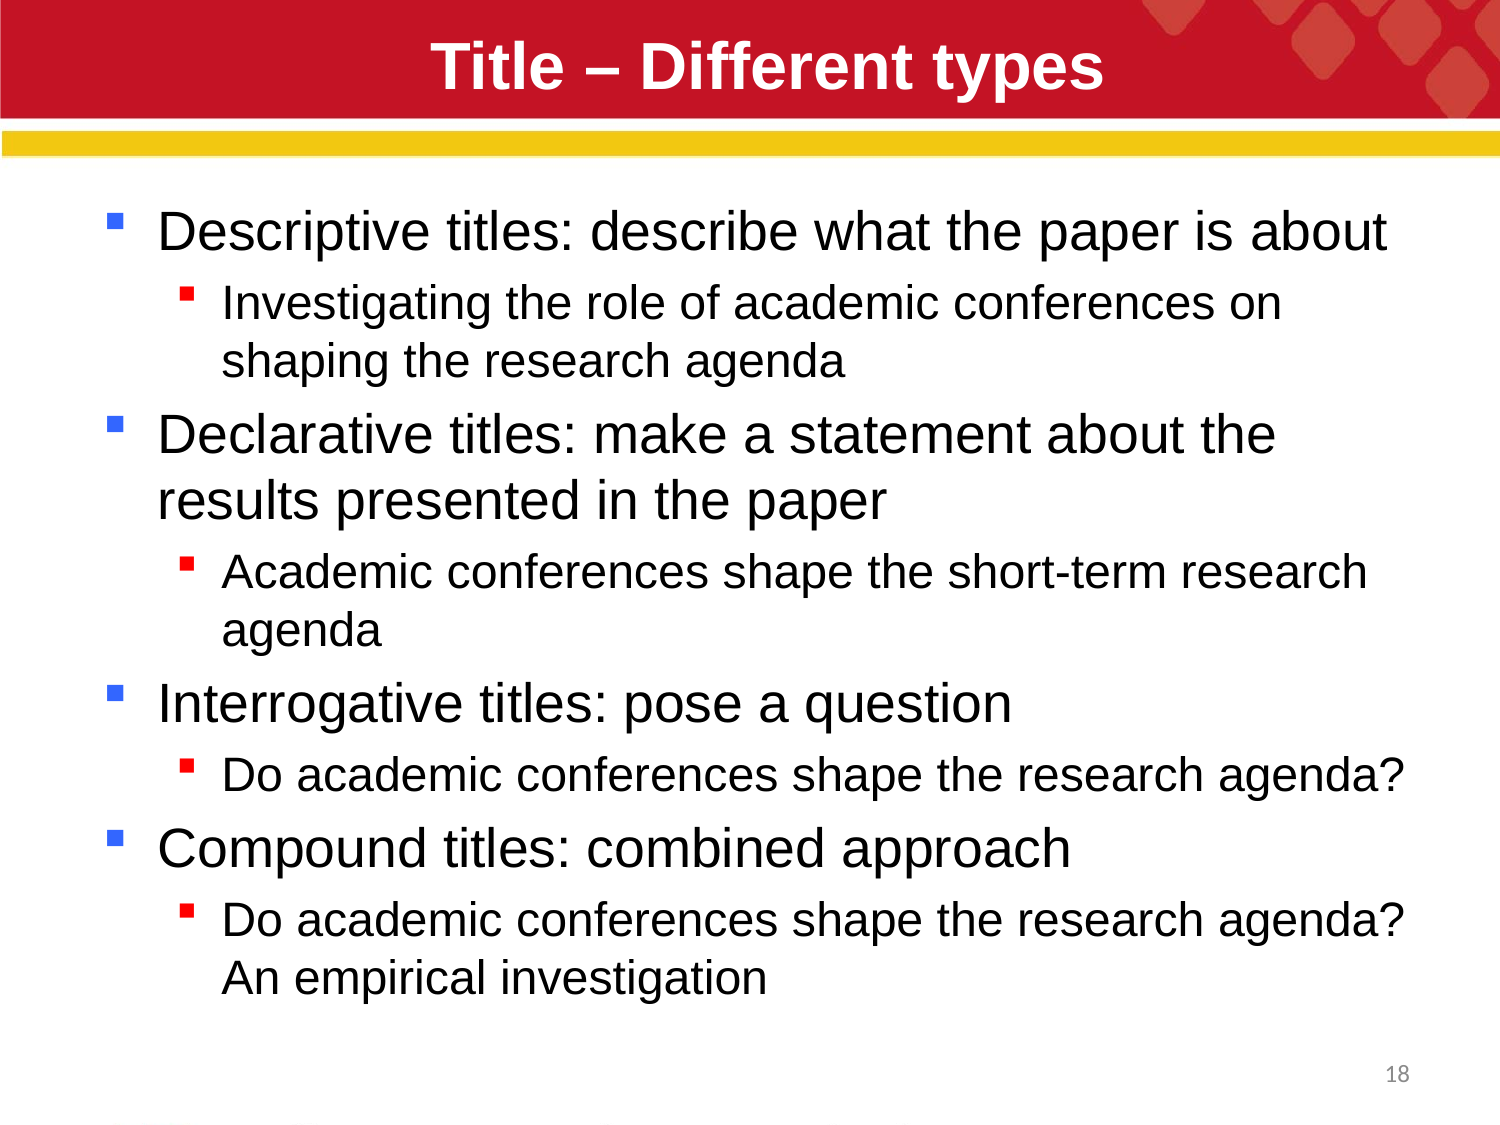

# Title – Different types
Descriptive titles: describe what the paper is about
Investigating the role of academic conferences on shaping the research agenda
Declarative titles: make a statement about the results presented in the paper
Academic conferences shape the short-term research agenda
Interrogative titles: pose a question
Do academic conferences shape the research agenda?
Compound titles: combined approach
Do academic conferences shape the research agenda? An empirical investigation
18